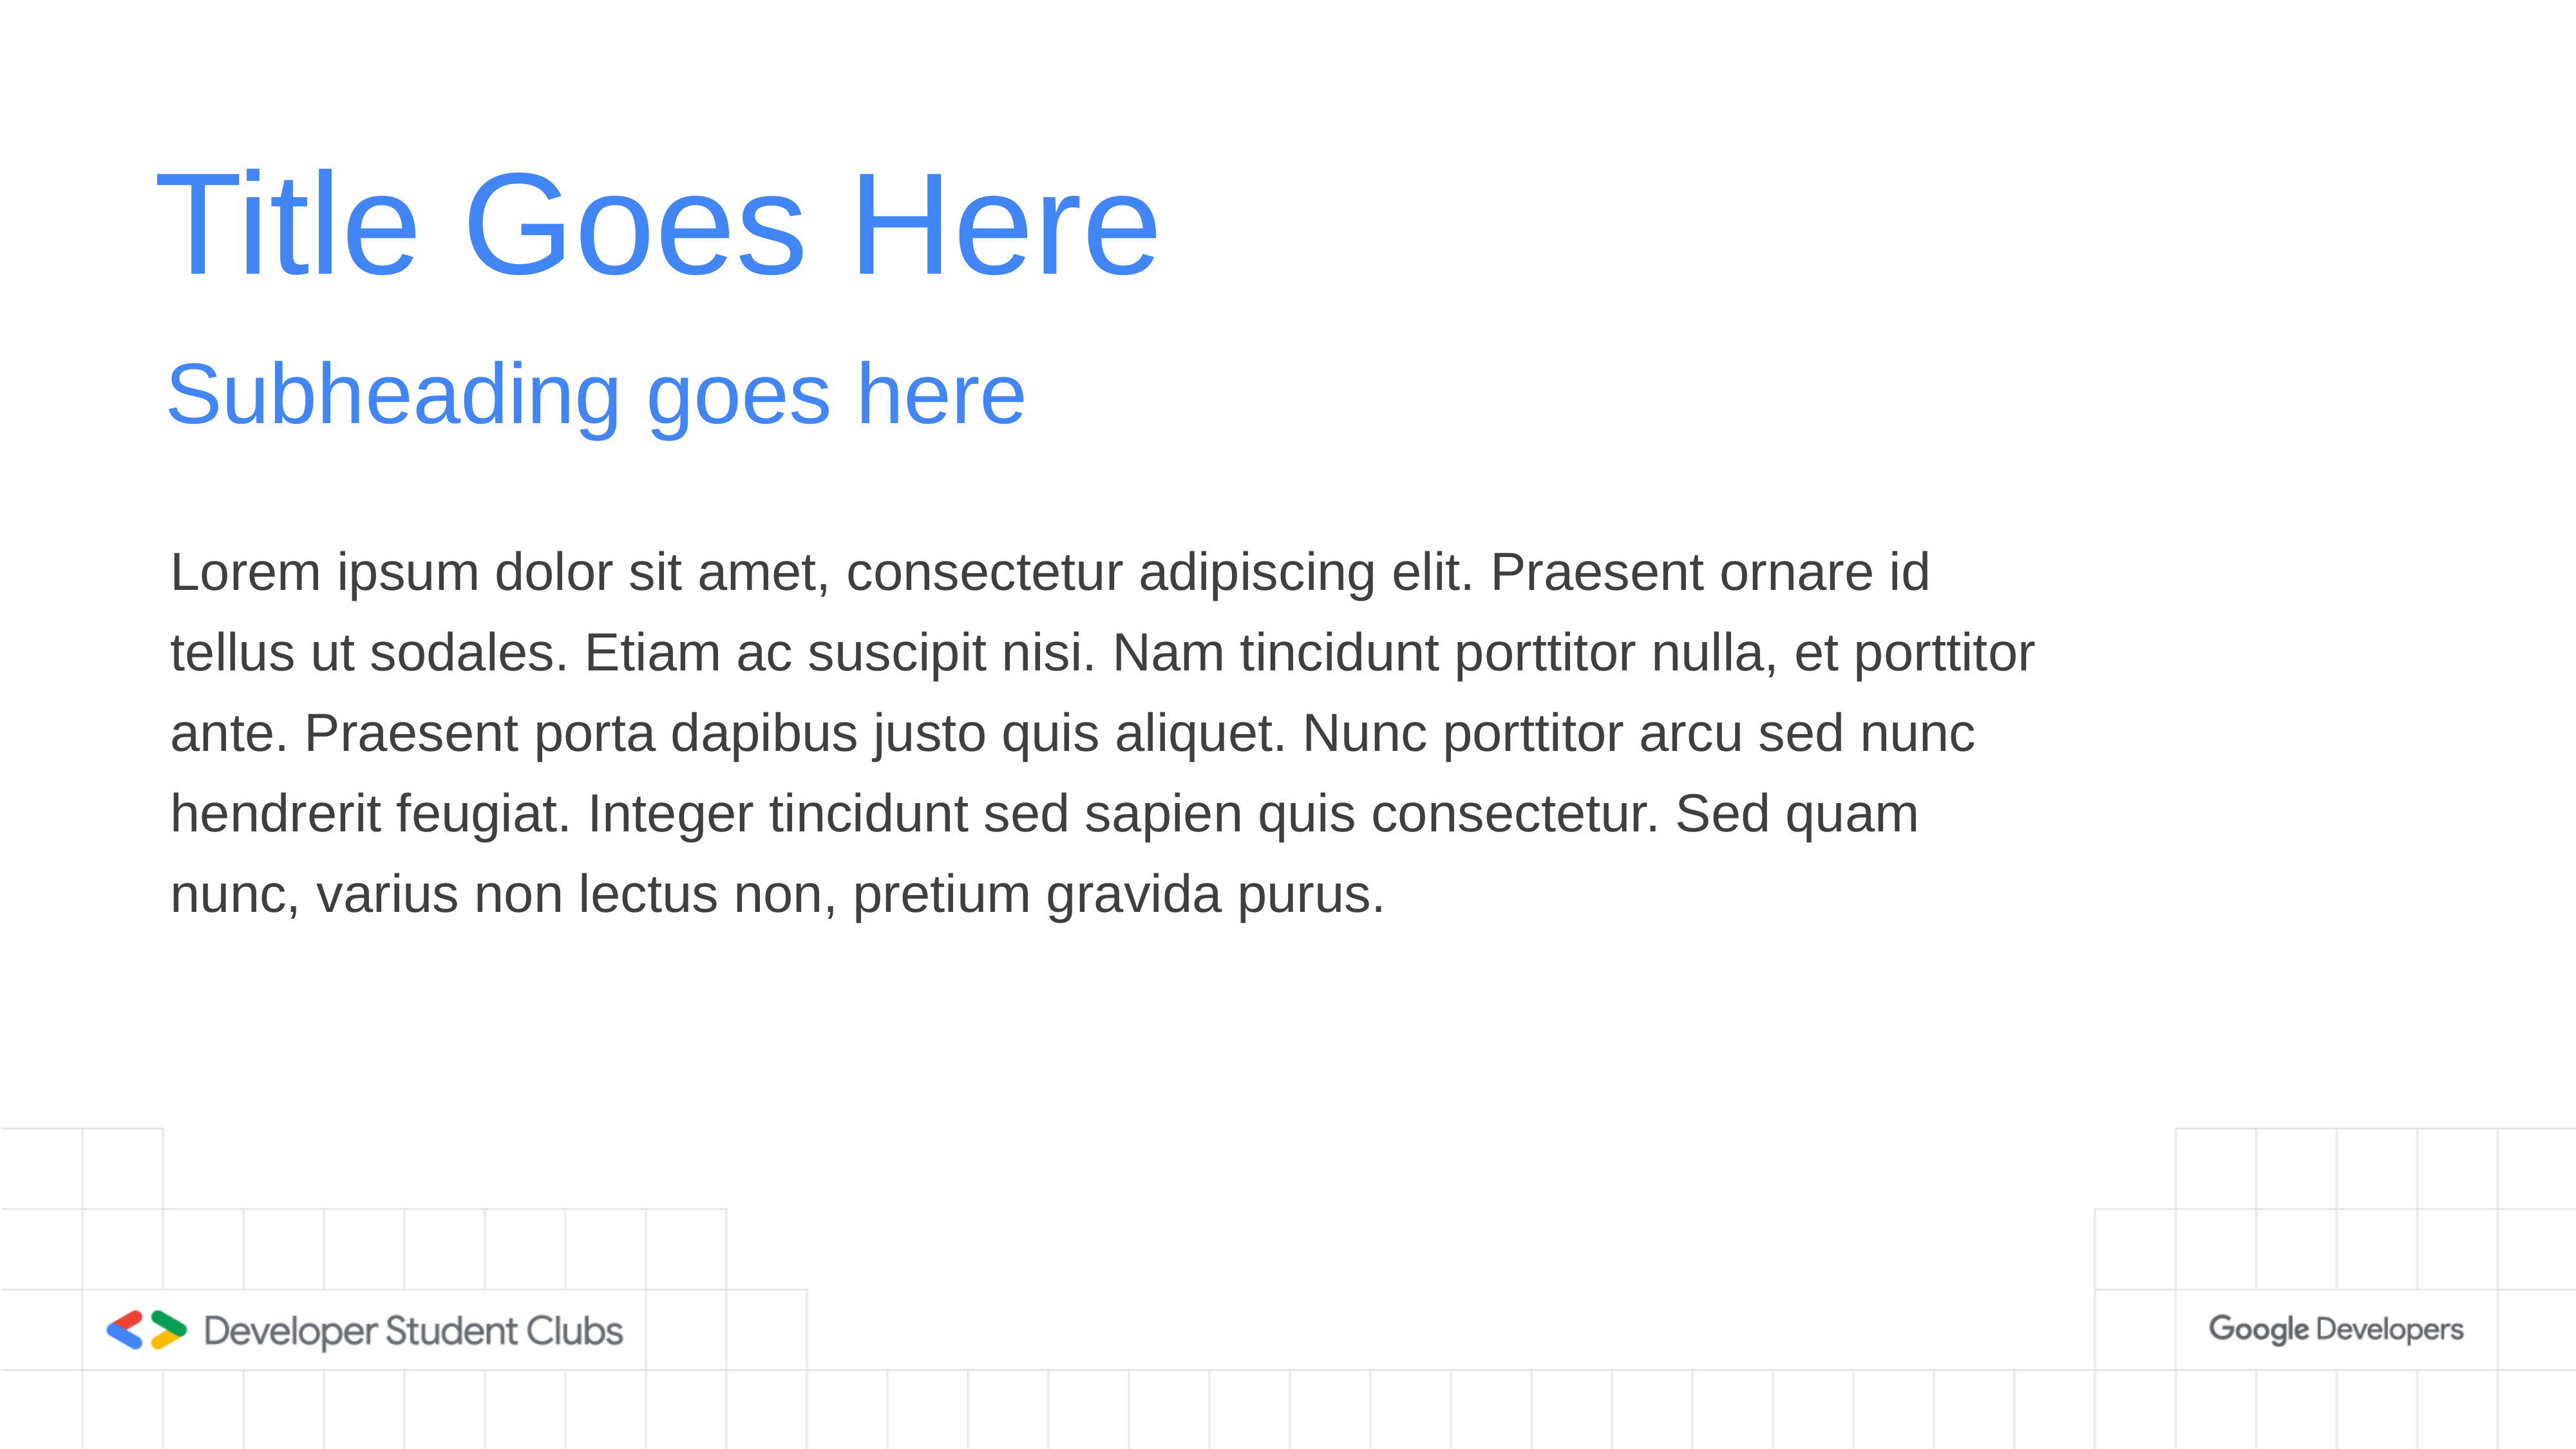

# Title Goes Here
Subheading goes here
Lorem ipsum dolor sit amet, consectetur adipiscing elit. Praesent ornare id tellus ut sodales. Etiam ac suscipit nisi. Nam tincidunt porttitor nulla, et porttitor ante. Praesent porta dapibus justo quis aliquet. Nunc porttitor arcu sed nunc hendrerit feugiat. Integer tincidunt sed sapien quis consectetur. Sed quam nunc, varius non lectus non, pretium gravida purus.